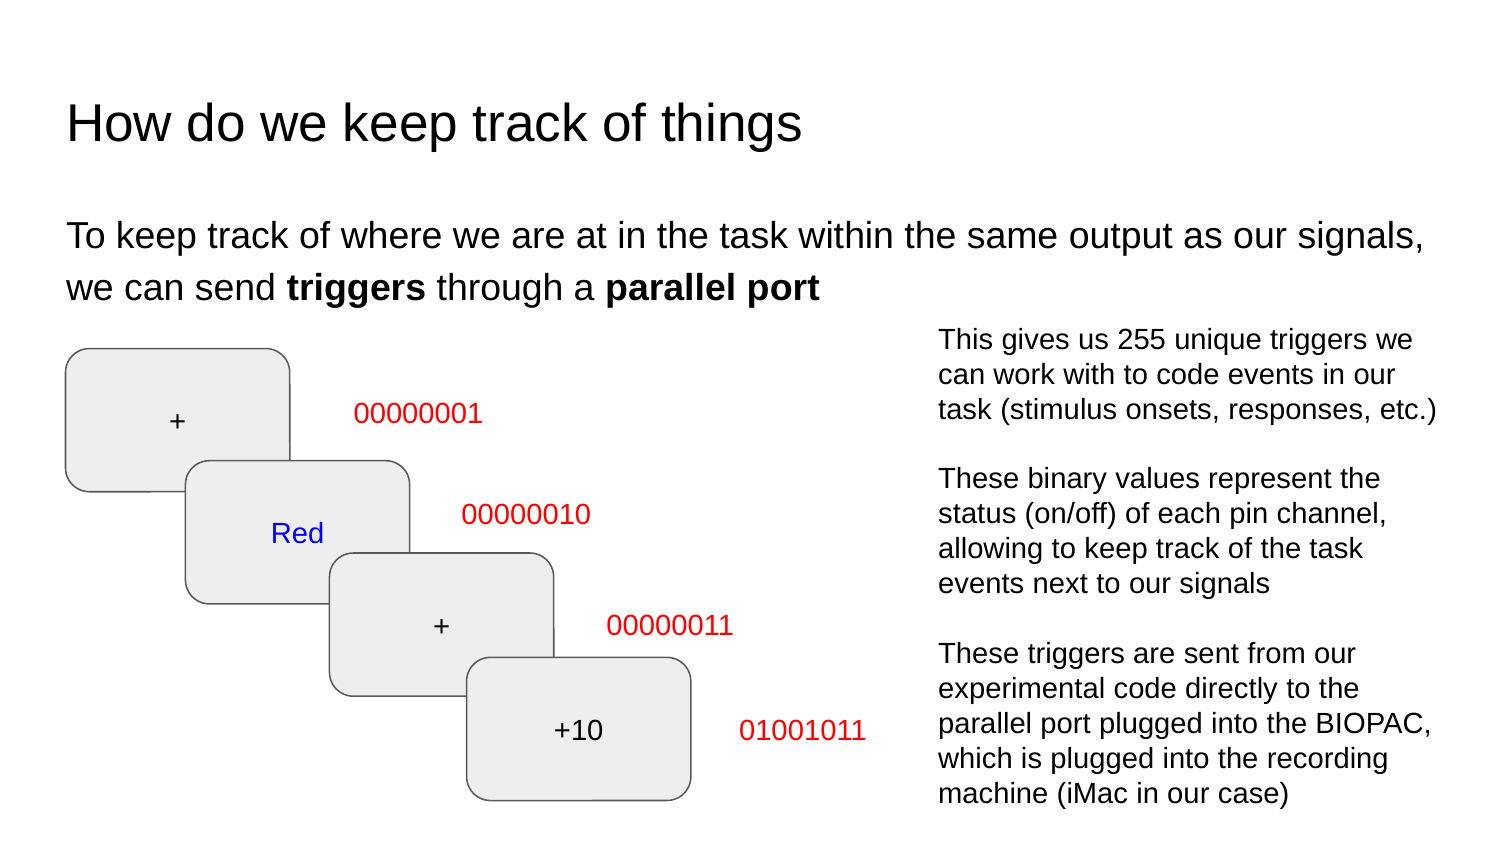

# How do we keep track of things
To keep track of where we are at in the task within the same output as our signals, we can send triggers through a parallel port

This gives us 255 unique triggers we can work with to code events in our task (stimulus onsets, responses, etc.)

These binary values represent the status (on/off) of each pin channel, allowing to keep track of the task events next to our signals

These triggers are sent from our experimental code directly to the parallel port plugged into the BIOPAC, which is plugged into the recording machine (iMac in our case)
+
00000001

Red
00000010
+
00000011
+10
01001011